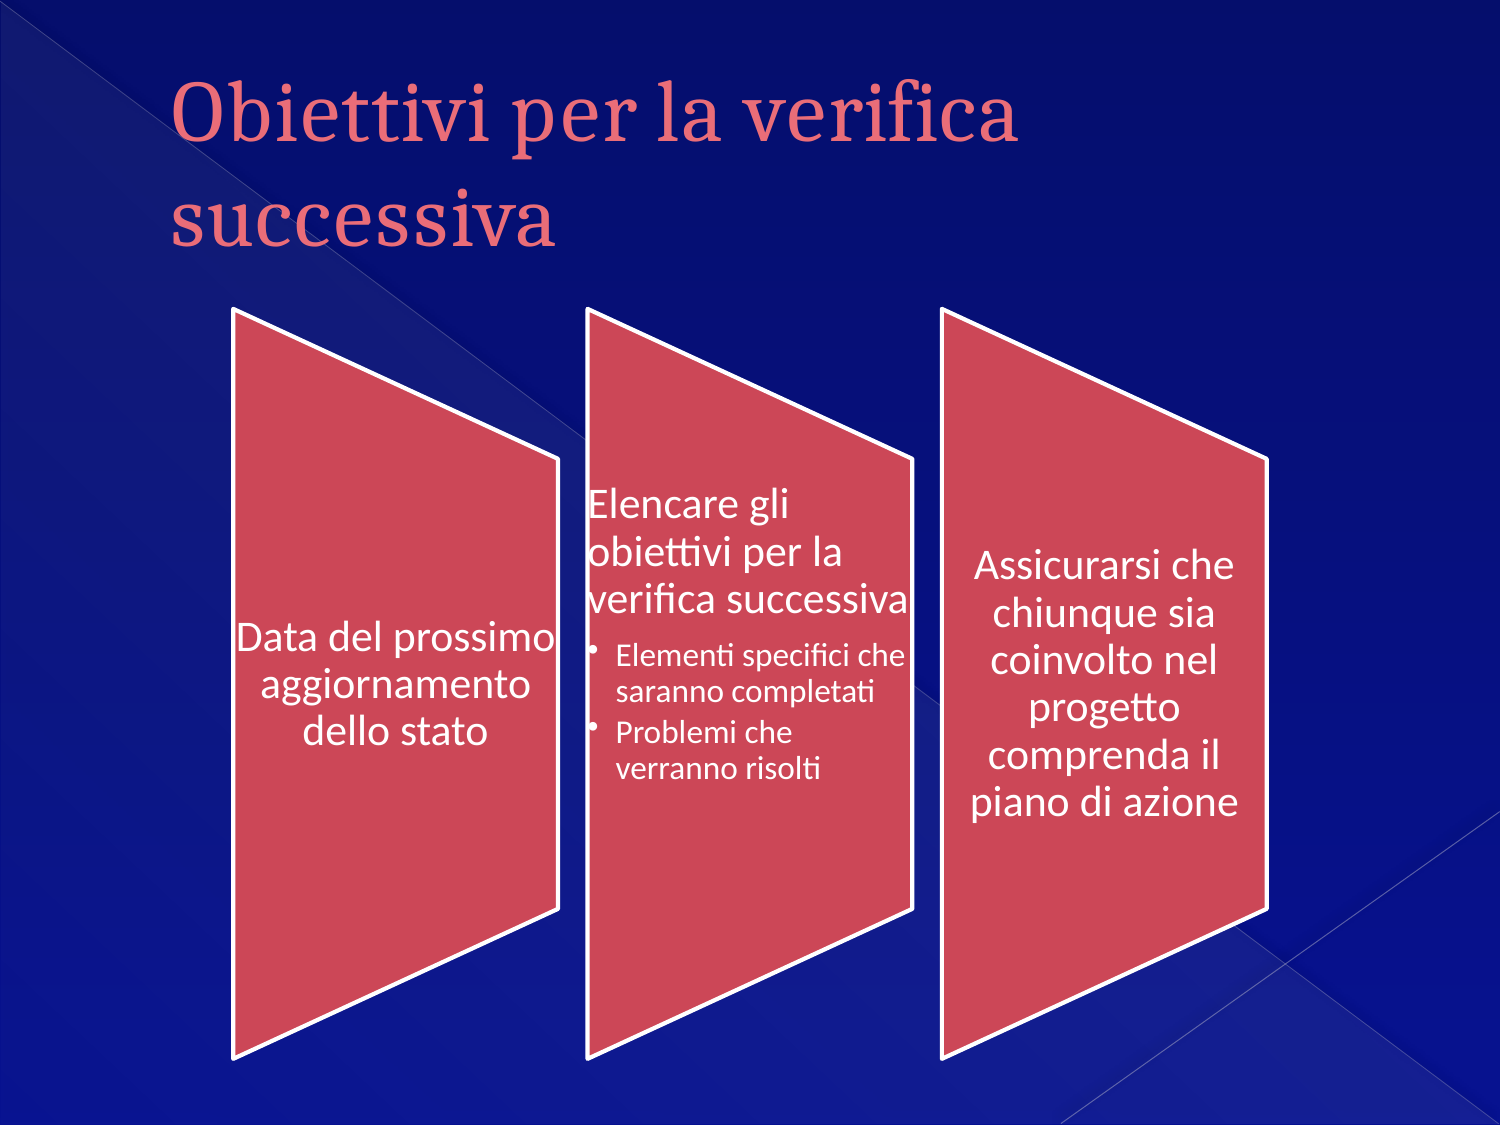

# Obiettivi per la verifica successiva
Data del prossimo aggiornamento dello stato
Elencare gli obiettivi per la verifica successiva
Elementi specifici che saranno completati
Problemi che verranno risolti
Assicurarsi che chiunque sia coinvolto nel progetto comprenda il piano di azione